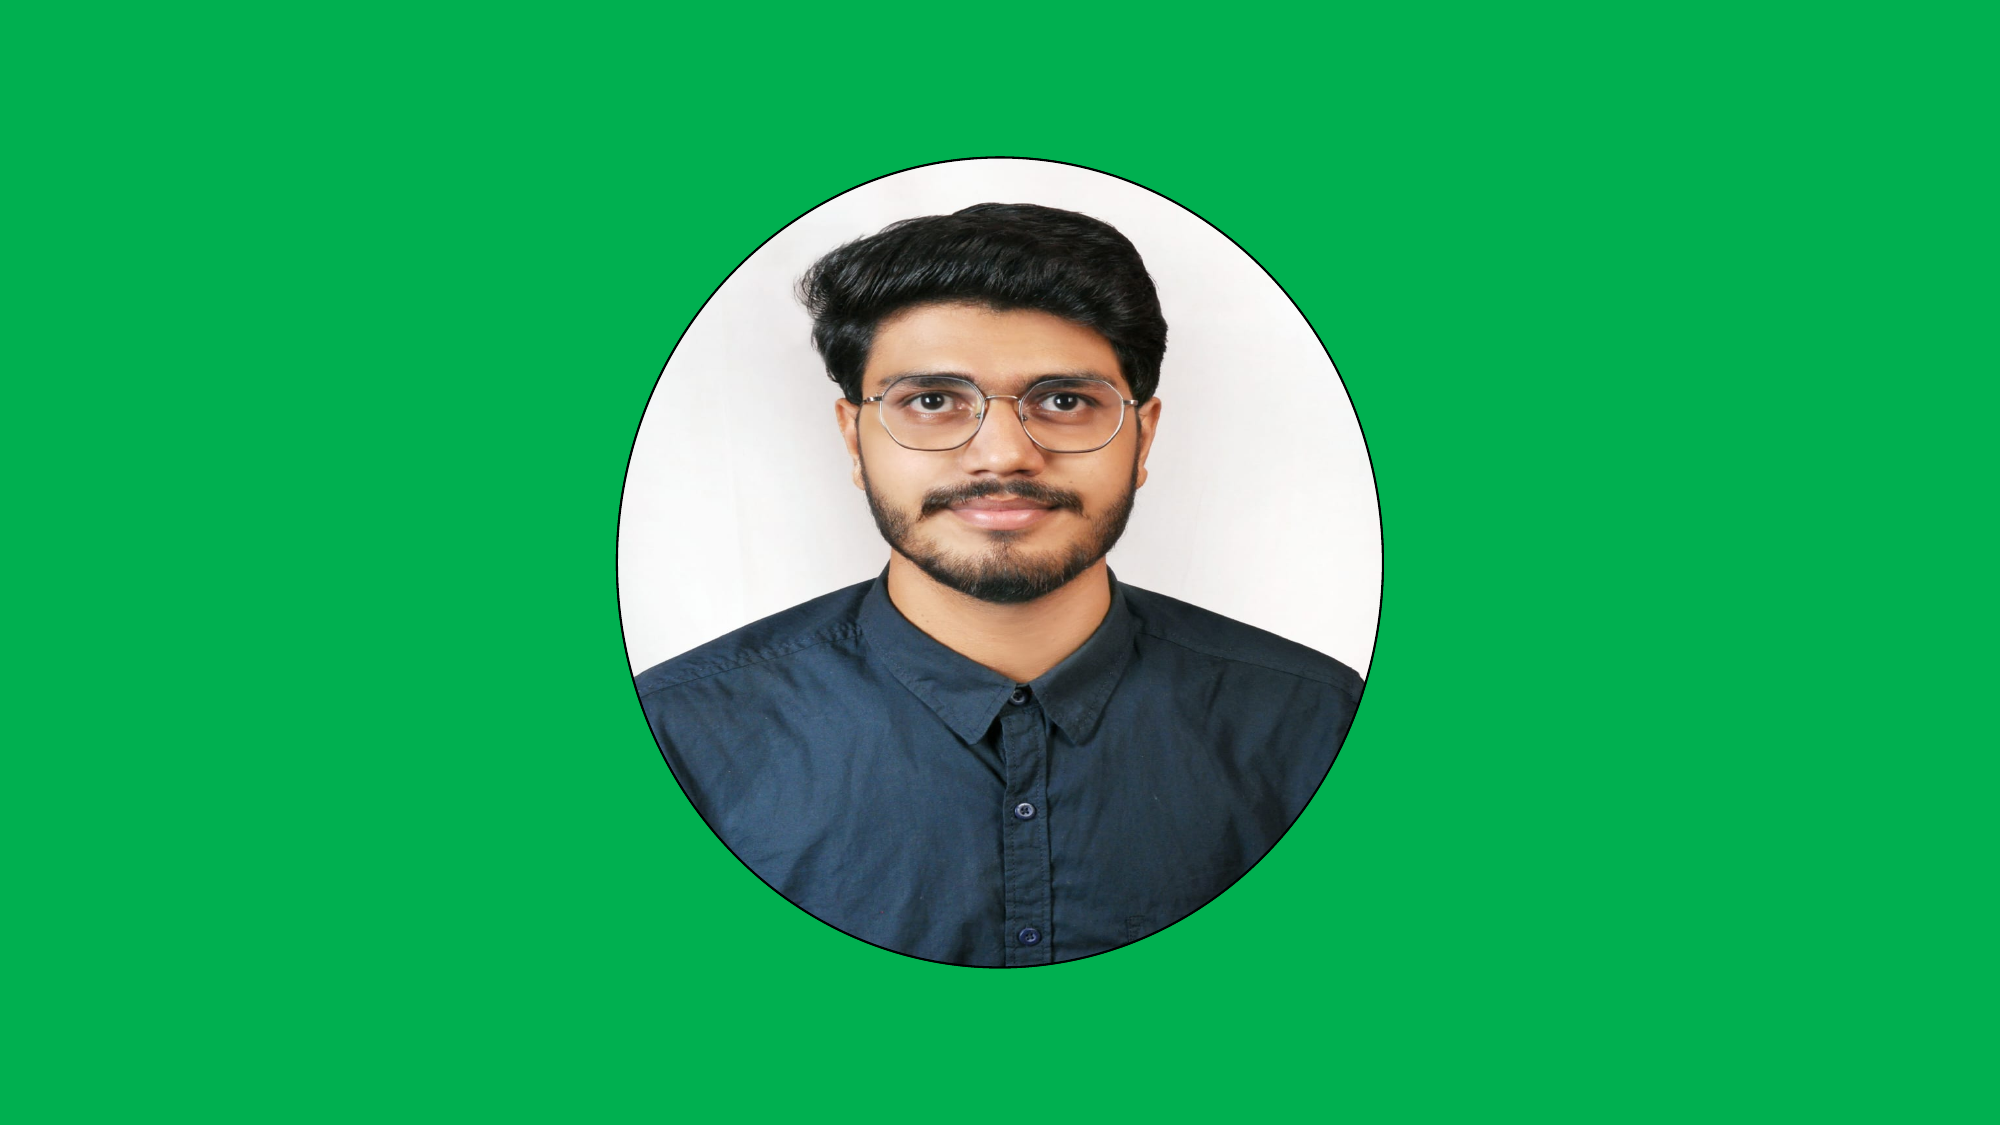

Ritik Sankhpal
PROJECT AND QUALITY TEST ENGINEER
@
WIPRO TECHNOLOGIES